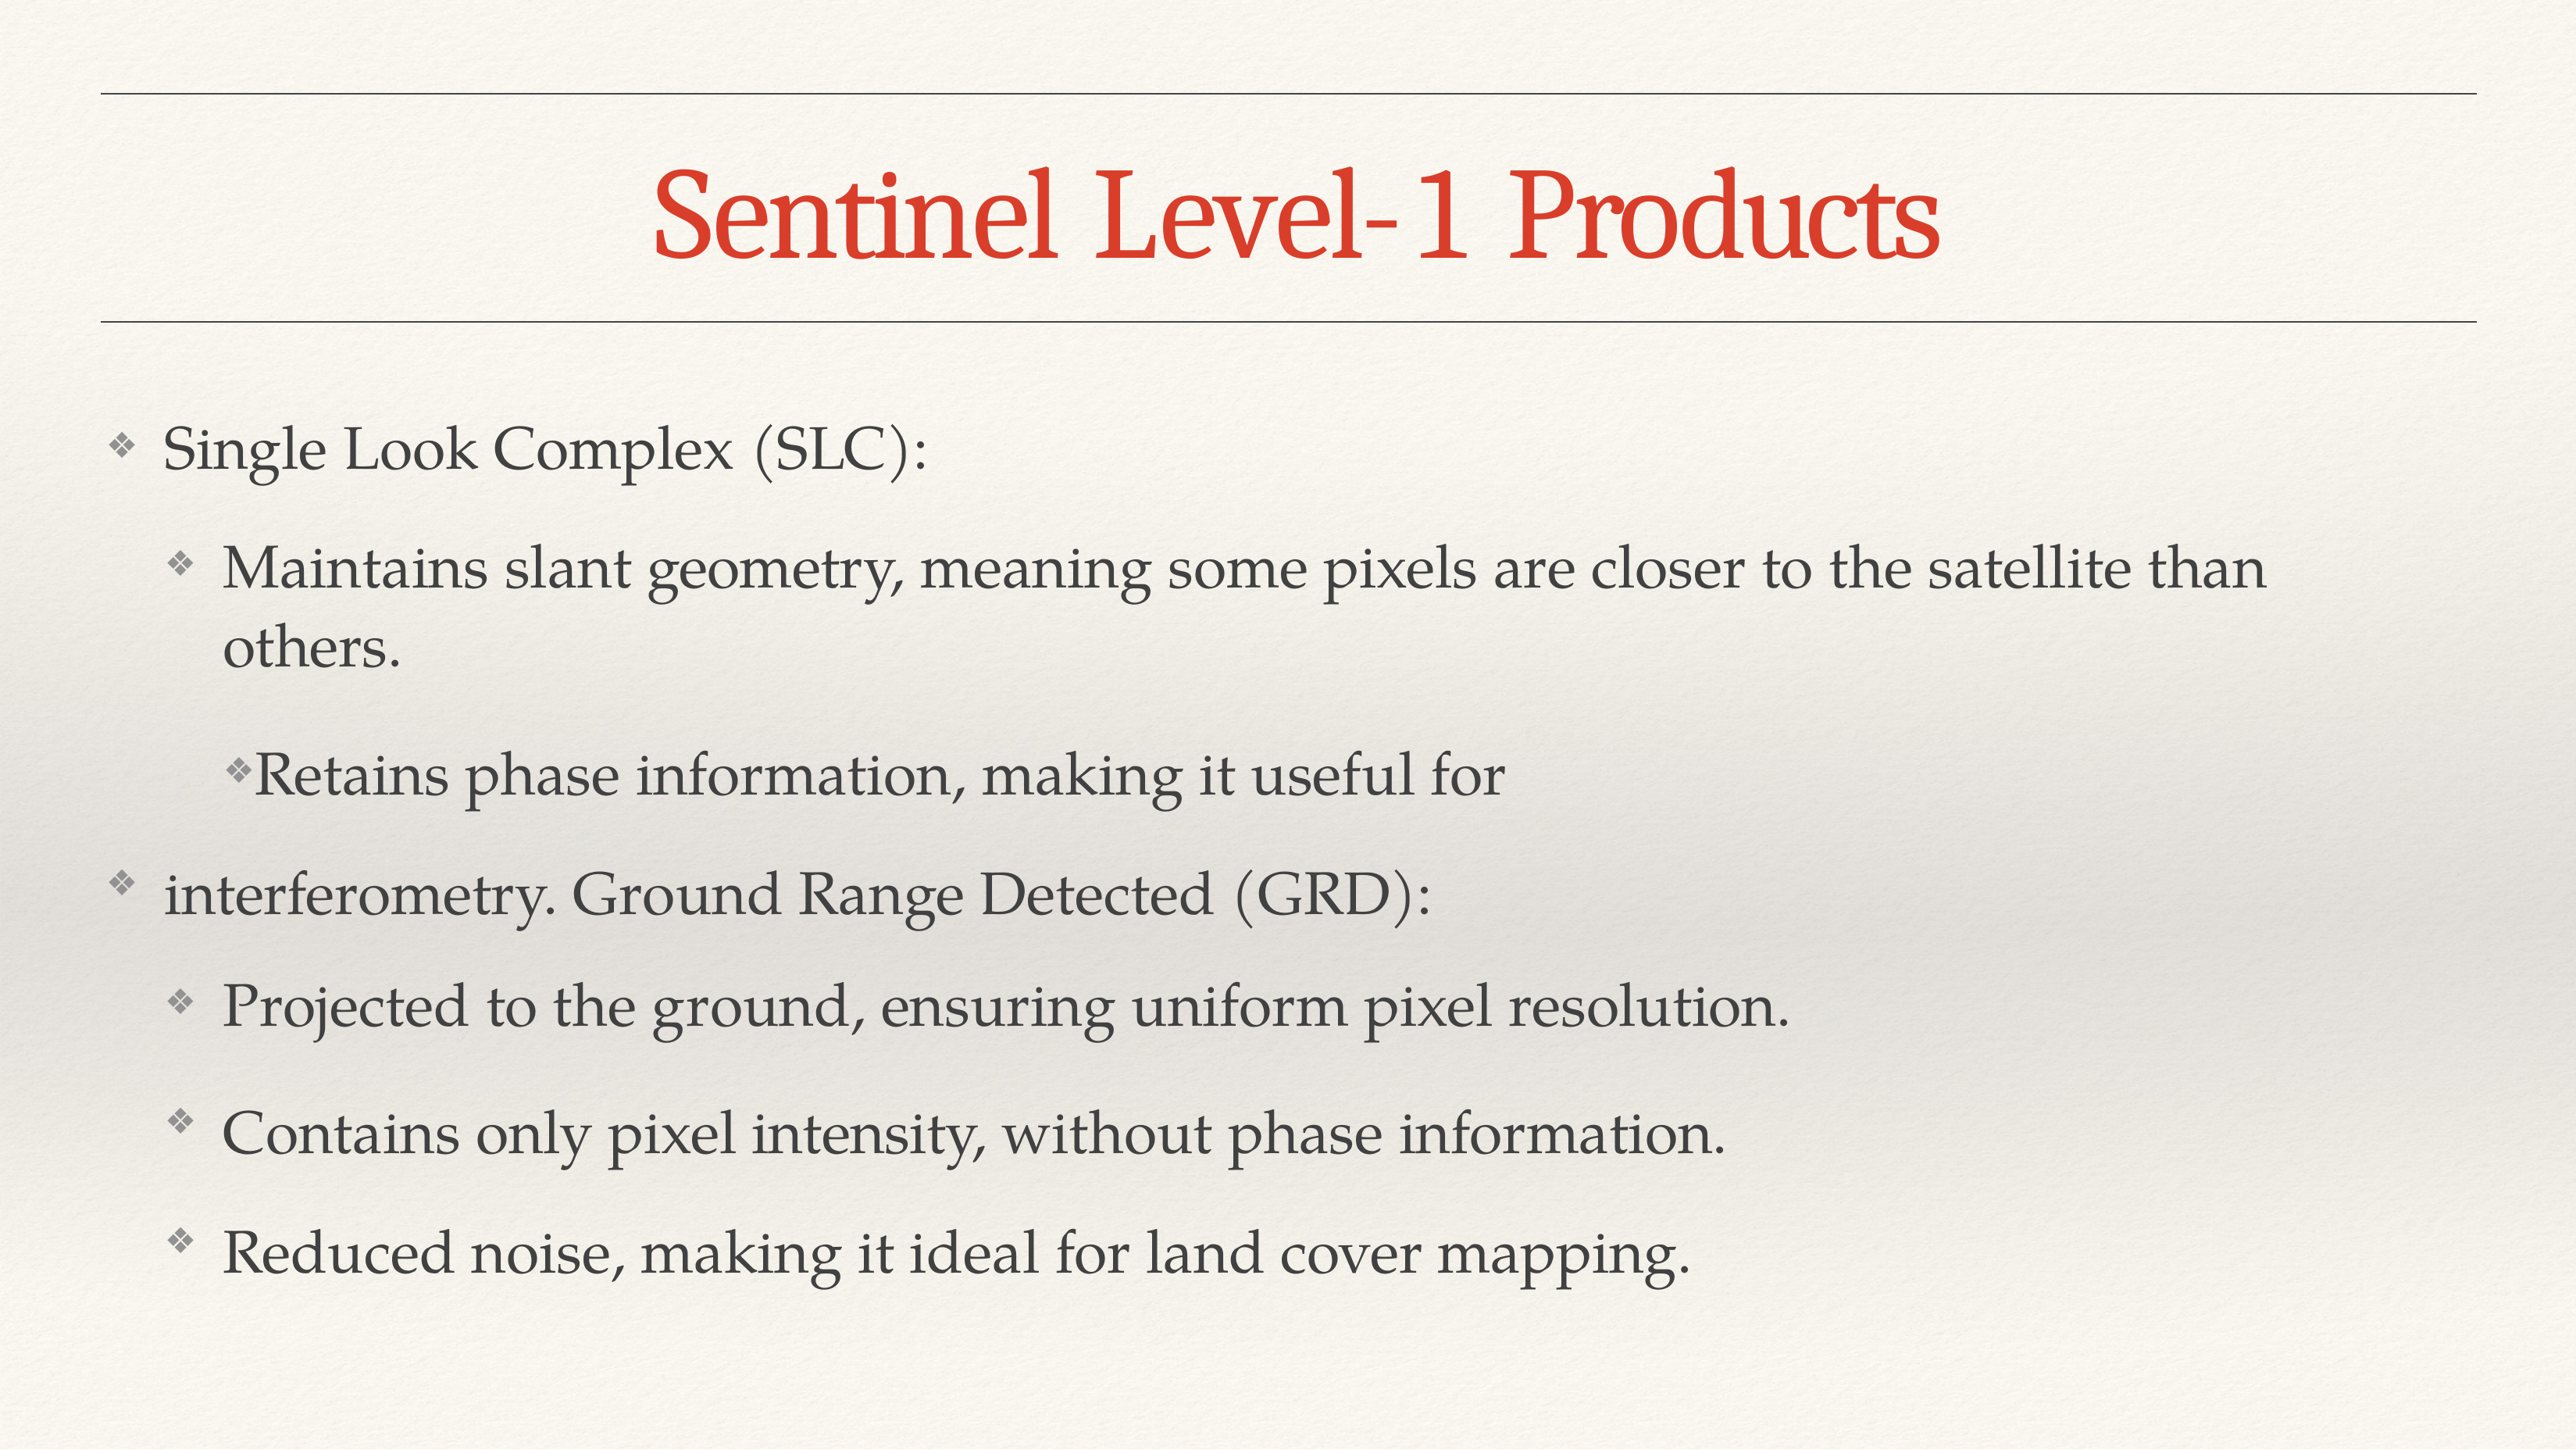

# Sentinel Level-1 Products
Single Look Complex (SLC):
Maintains slant geometry, meaning some pixels are closer to the satellite than others.
Retains phase information, making it useful for interferometry. Ground Range Detected (GRD):
❖
❖
Projected to the ground, ensuring uniform pixel resolution.
Contains only pixel intensity, without phase information. Reduced noise, making it ideal for land cover mapping.
❖
❖